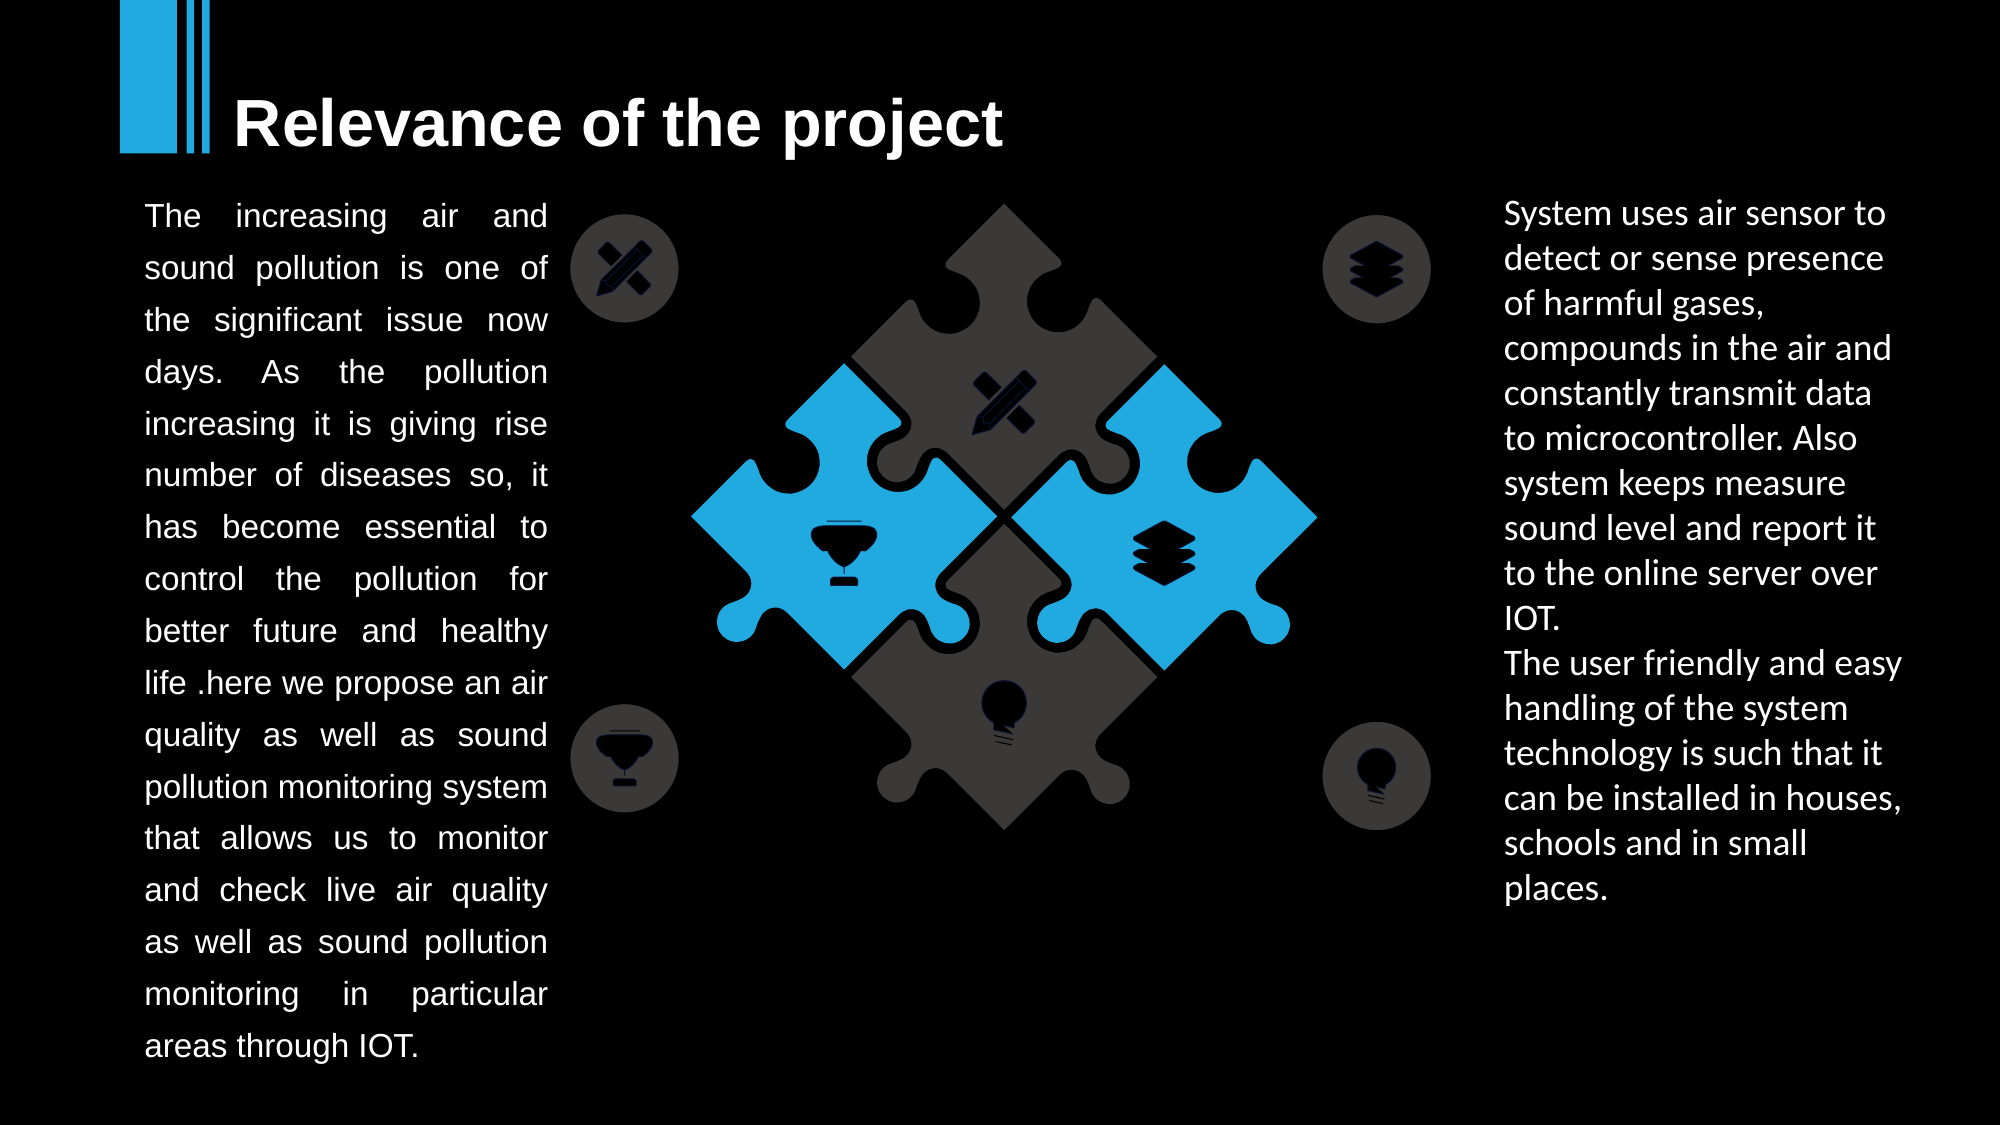

Relevance of the project

The increasing air and sound pollution is one of the significant issue now days. As the pollution increasing it is giving rise number of diseases so, it has become essential to control the pollution for better future and healthy life .here we propose an air quality as well as sound pollution monitoring system that allows us to monitor and check live air quality as well as sound pollution monitoring in particular areas through IOT.
System uses air sensor to detect or sense presence of harmful gases, compounds in the air and constantly transmit data to microcontroller. Also system keeps measure sound level and report it to the online server over IOT.
The user friendly and easy handling of the system technology is such that it can be installed in houses, schools and in small places.